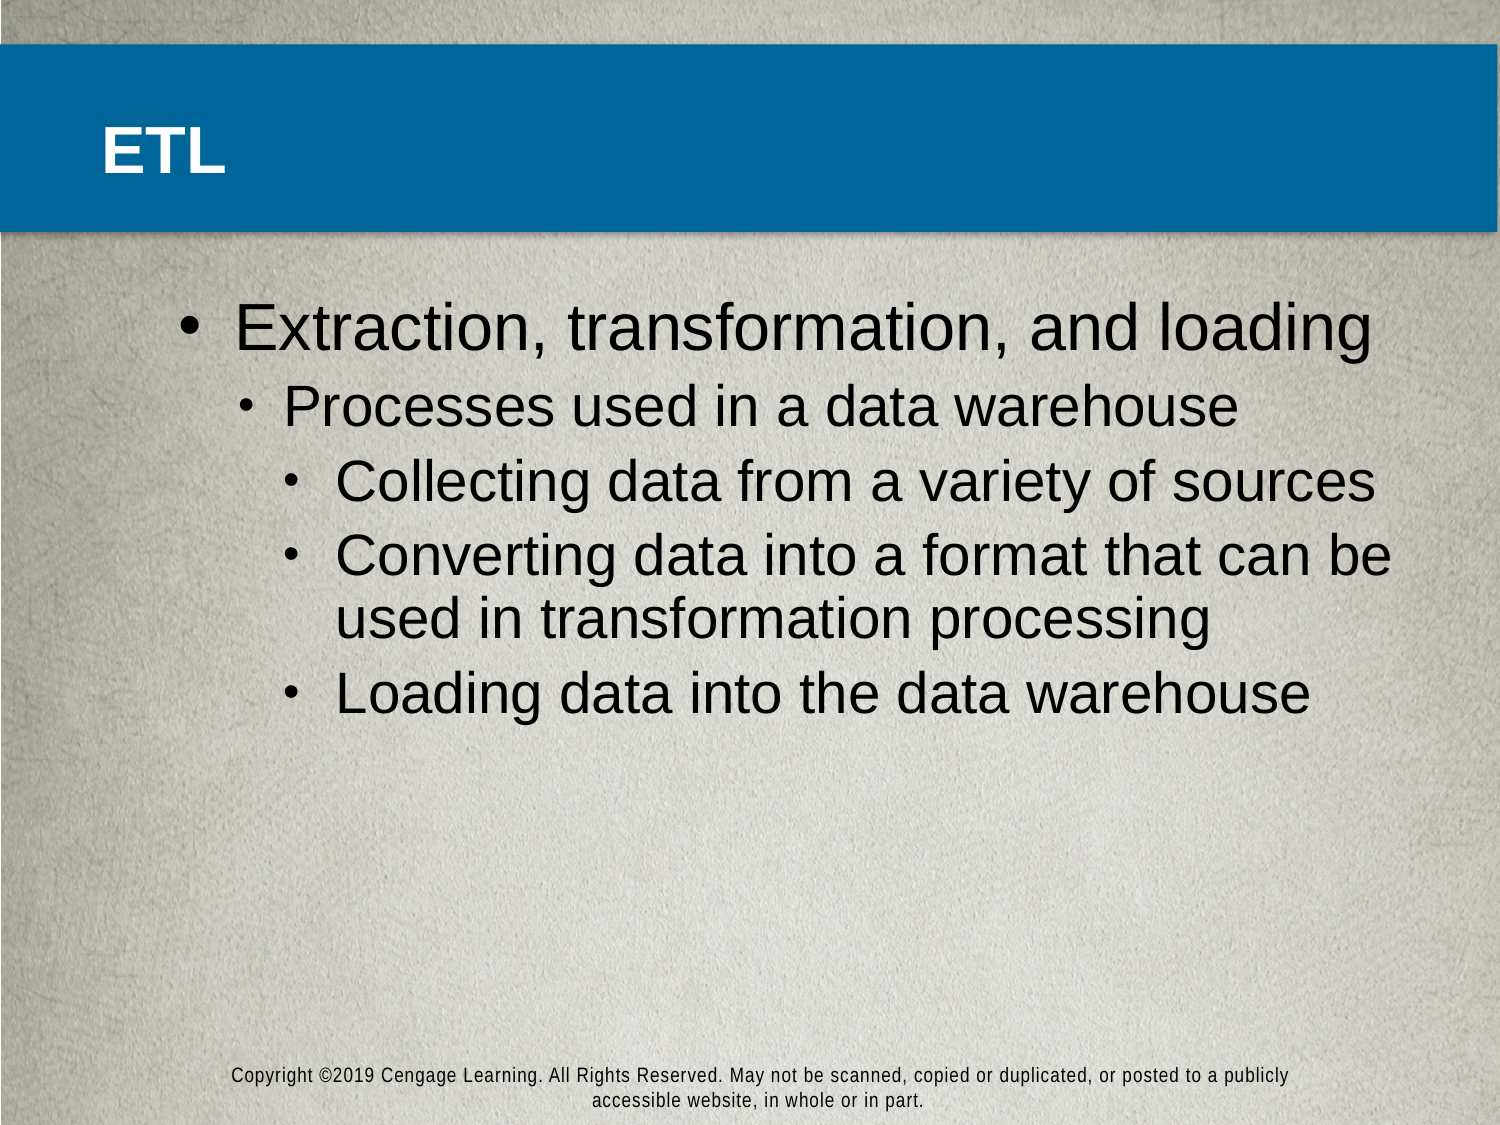

# ETL
Extraction, transformation, and loading
Processes used in a data warehouse
Collecting data from a variety of sources
Converting data into a format that can be used in transformation processing
Loading data into the data warehouse